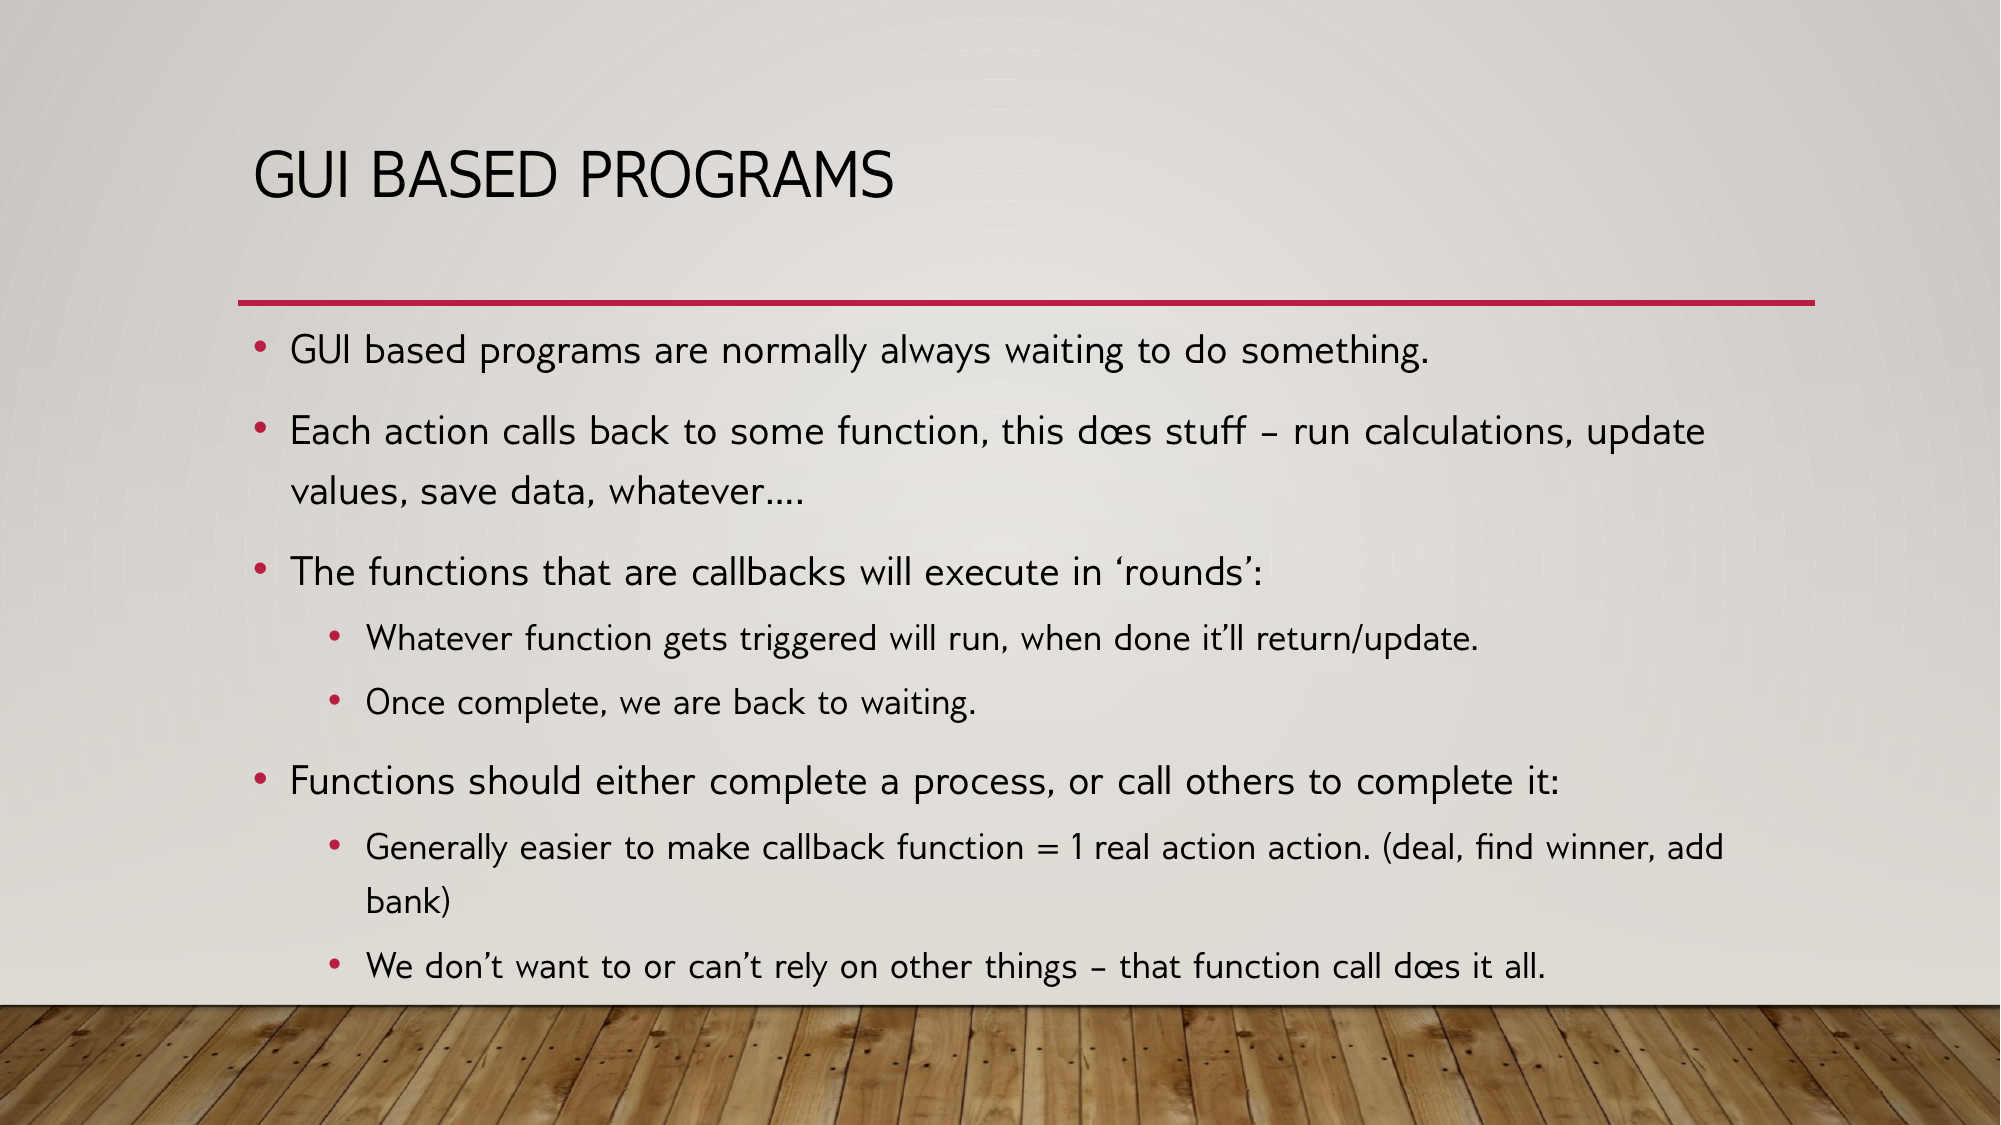

# Gui Based Programs
GUI based programs are normally always waiting to do something.
Each action calls back to some function, this does stuff – run calculations, update values, save data, whatever….
The functions that are callbacks will execute in ‘rounds’:
Whatever function gets triggered will run, when done it’ll return/update.
Once complete, we are back to waiting.
Functions should either complete a process, or call others to complete it:
Generally easier to make callback function = 1 real action action. (deal, find winner, add bank)
We don’t want to or can’t rely on other things – that function call does it all.